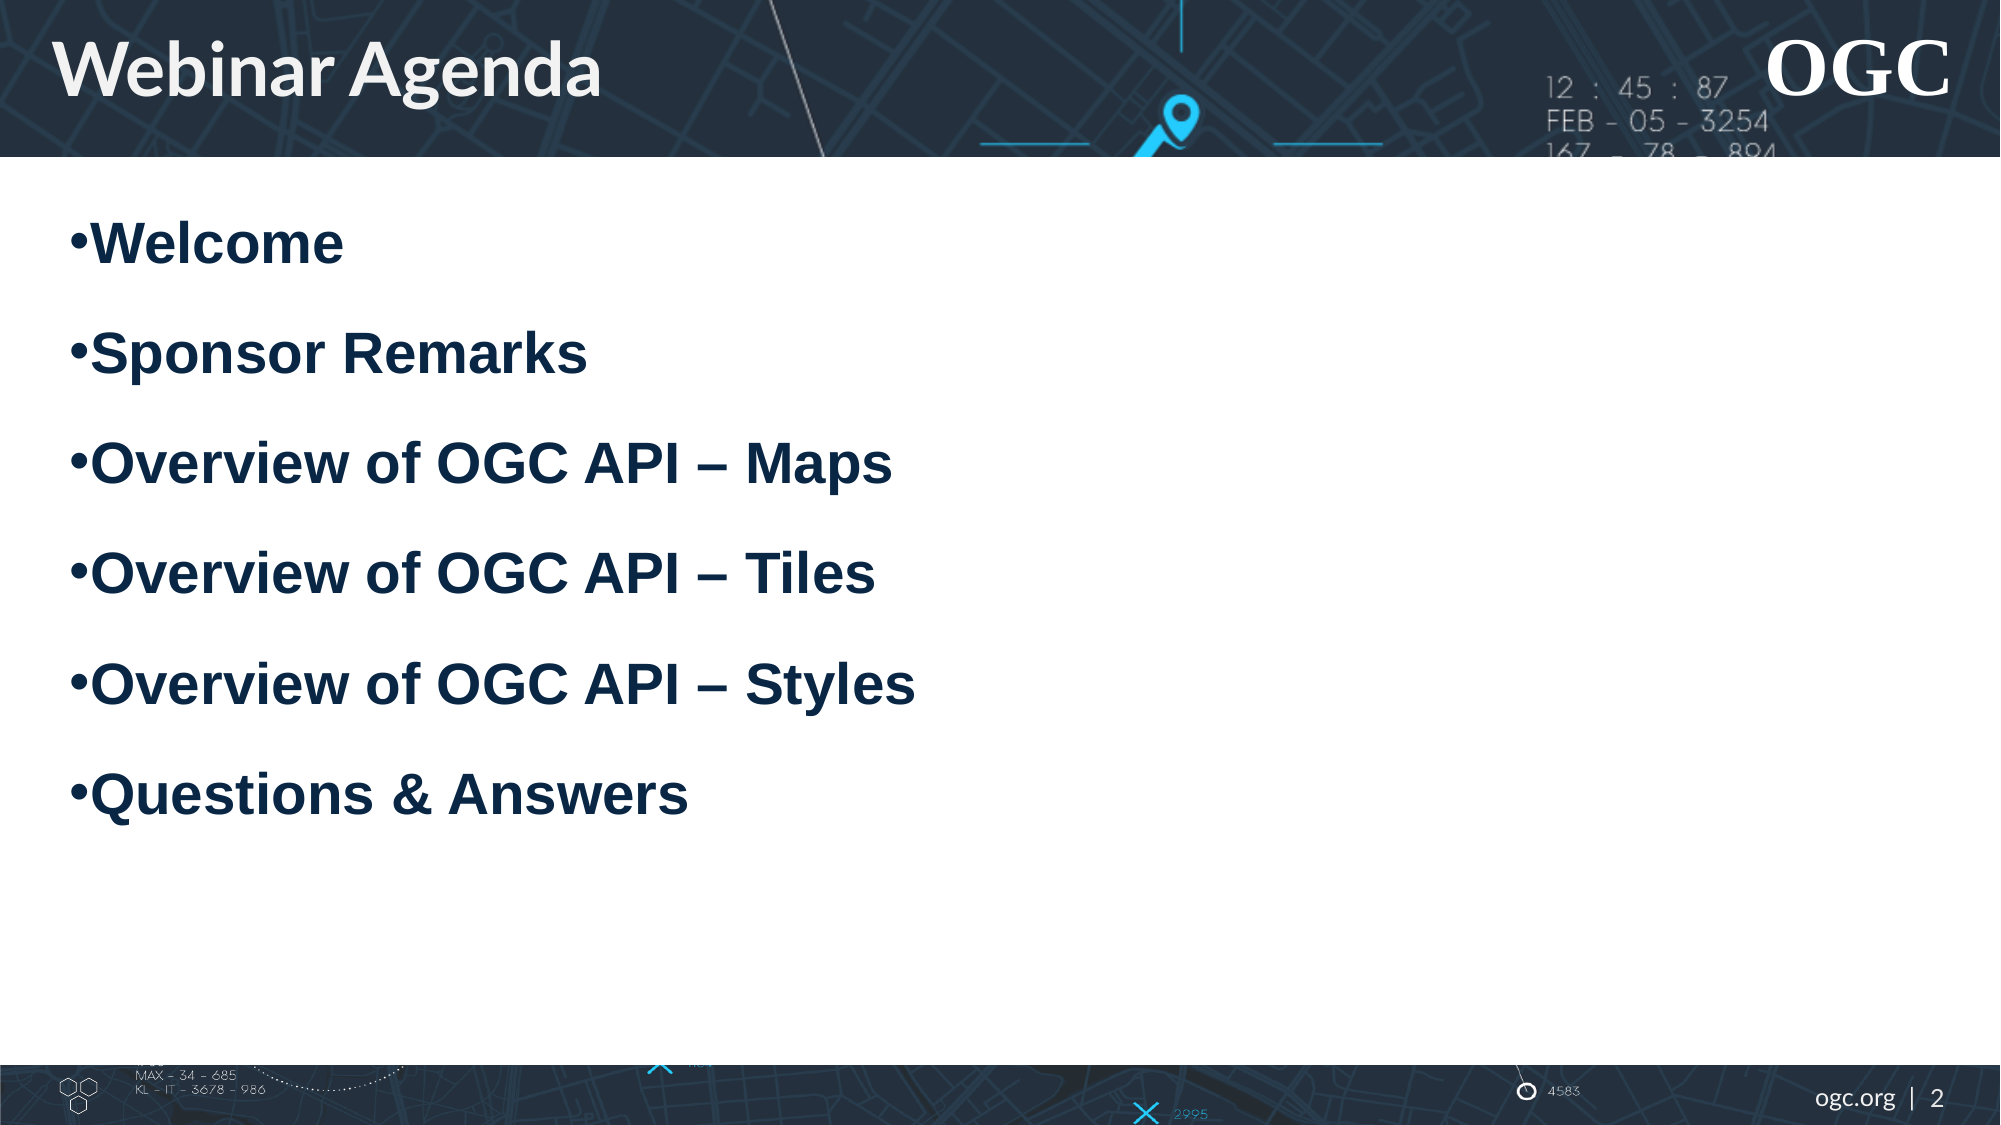

# Webinar Agenda
Welcome
Sponsor Remarks
Overview of OGC API – Maps
Overview of OGC API – Tiles
Overview of OGC API – Styles
Questions & Answers
2